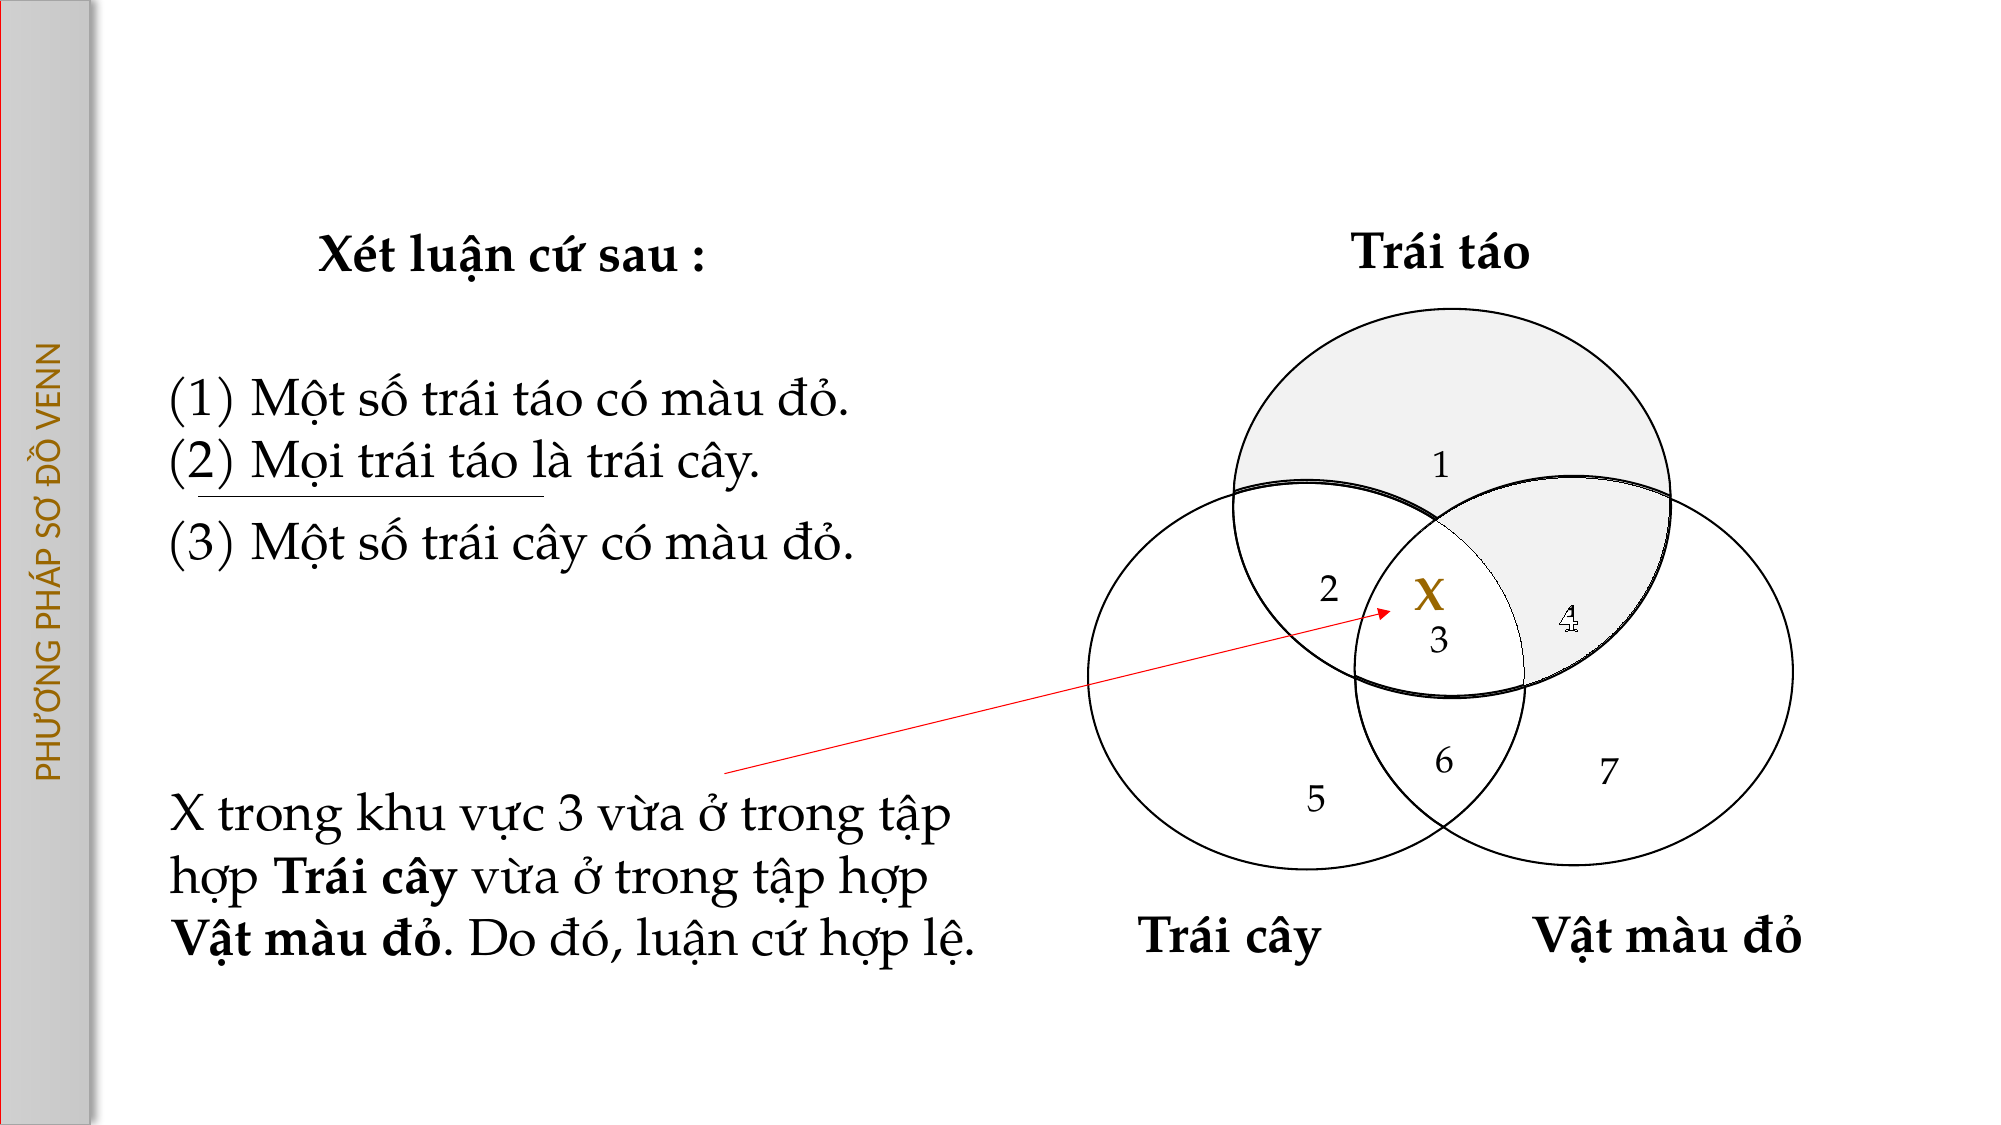

Trái táo
Xét luận cứ sau :

1

(1) Một số trái táo có màu đỏ.
(2) Mọi trái táo là trái cây.
(3) Một số trái cây có màu đỏ.
1

PHƯƠNG PHÁP SƠ ĐỒ VENN

2
X
4
3

6
7
5
X trong khu vực 3 vừa ở trong tập hợp Trái cây vừa ở trong tập hợp Vật màu đỏ. Do đó, luận cứ hợp lệ.
Trái cây
Vật màu đỏ